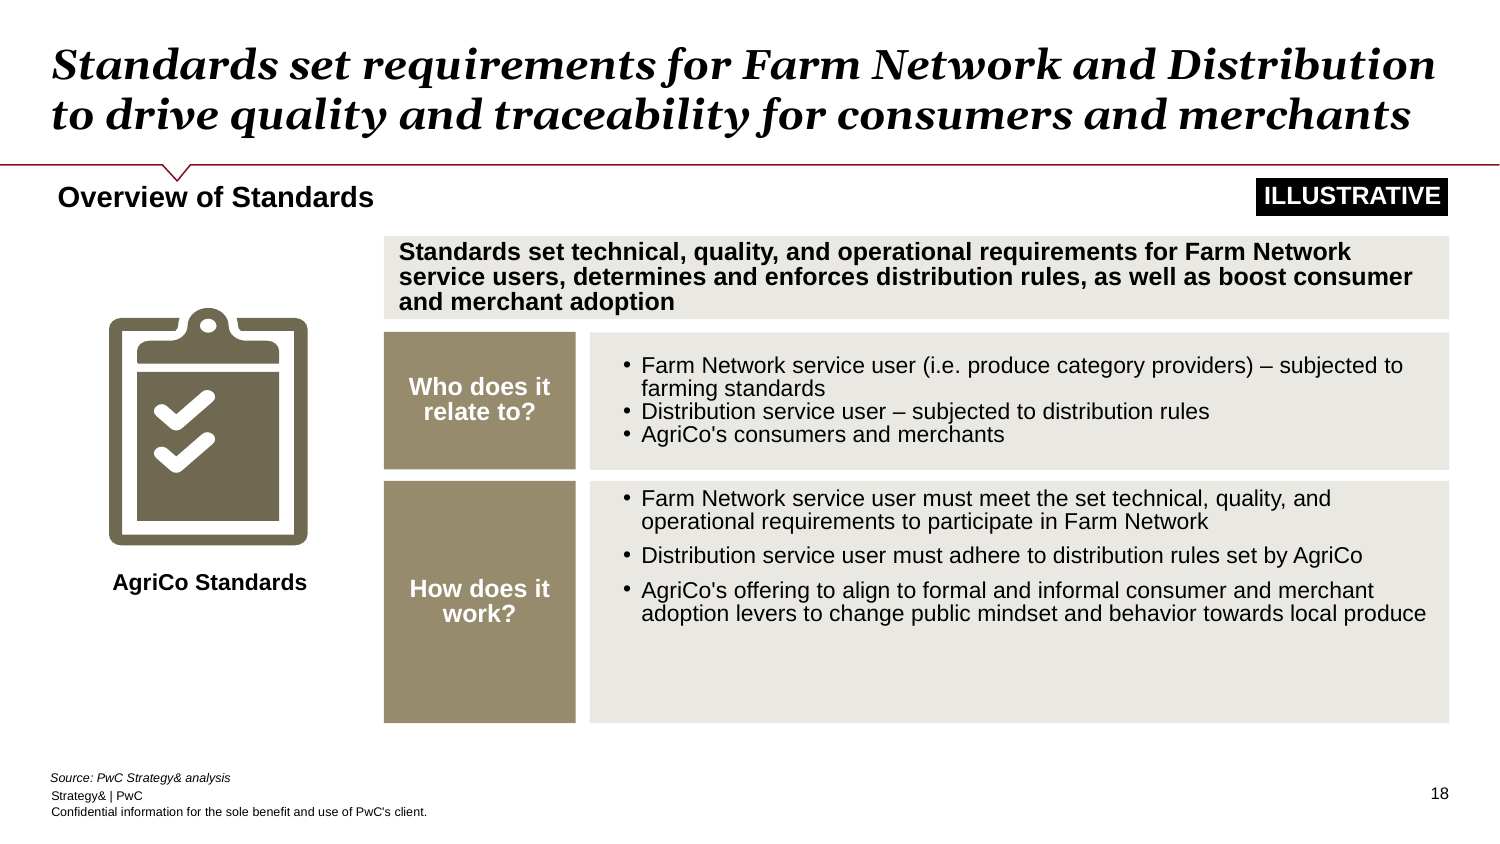

# Standards set requirements for Farm Network and Distribution to drive quality and traceability for consumers and merchants
ILLUSTRATIVE
Overview of Standards
Standards set technical, quality, and operational requirements for Farm Network service users, determines and enforces distribution rules, as well as boost consumer and merchant adoption

AgriCo Standards
Who does it relate to?
Farm Network service user (i.e. produce category providers) – subjected to farming standards
Distribution service user – subjected to distribution rules
AgriCo's consumers and merchants
How does it work?
Farm Network service user must meet the set technical, quality, and operational requirements to participate in Farm Network
Distribution service user must adhere to distribution rules set by AgriCo
AgriCo's offering to align to formal and informal consumer and merchant adoption levers to change public mindset and behavior towards local produce
Source: PwC Strategy& analysis
18
Confidential information for the sole benefit and use of PwC's client.